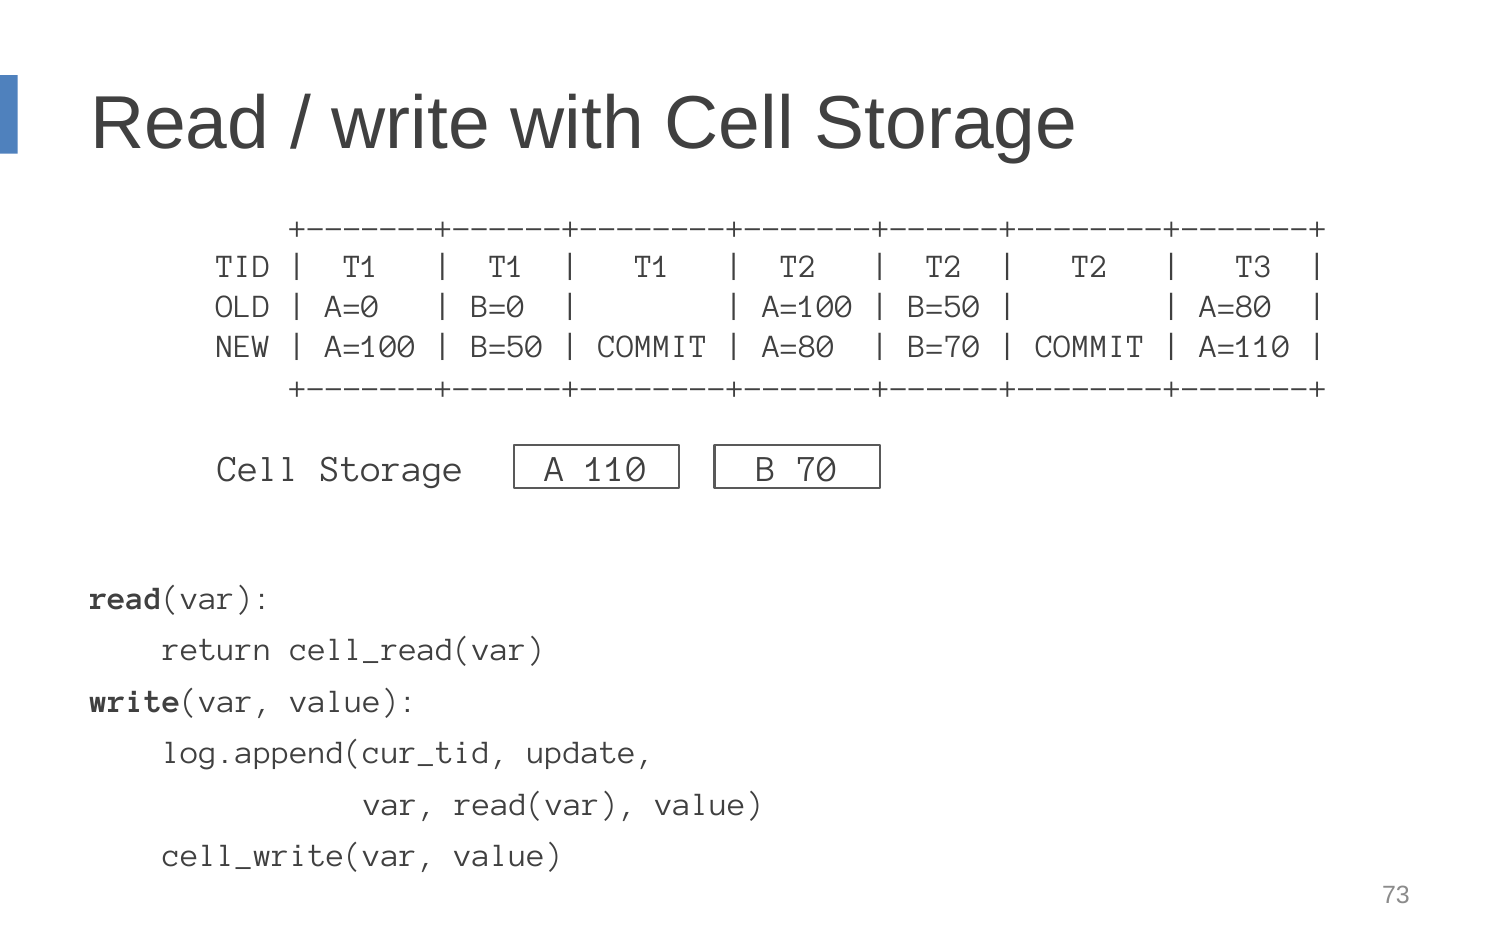

# Read / write with Cell Storage
    +-------+------+--------+-------+------+--------+-------+
TID |  T1   |  T1  |   T1   |  T2   |  T2  |   T2   |   T3  |
OLD | A=0   | B=0  |        | A=100 | B=50 |        | A=80  |
NEW | A=100 | B=50 | COMMIT | A=80  | B=70 | COMMIT | A=110 |
    +-------+------+--------+-------+------+--------+-------+

Cell Storage
A 110
B 70
read(var):
    return cell_read(var)
write(var, value):
    log.append(cur_tid, update,
               var, read(var), value)
    cell_write(var, value)

73